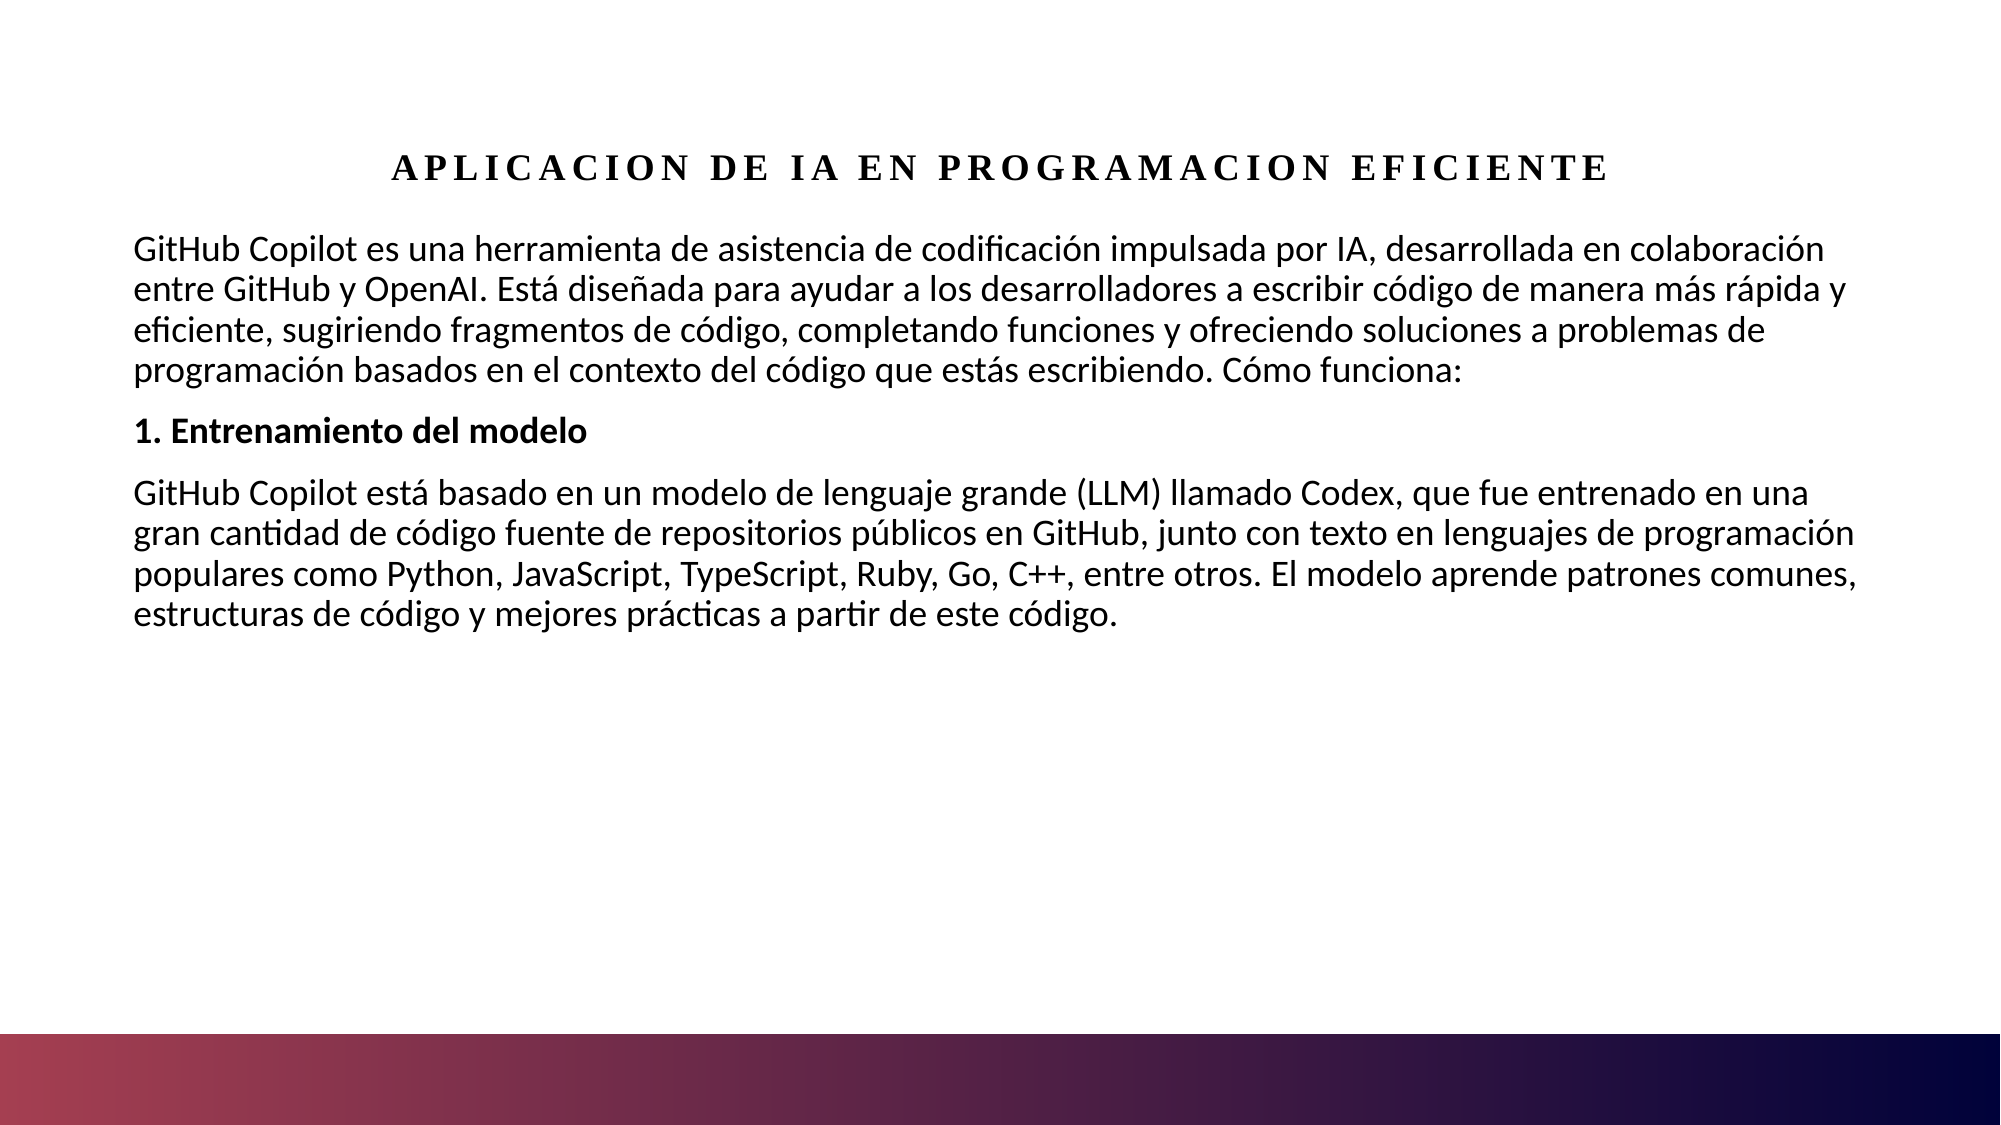

# Aplicacion de IA en programacion eficiente
GitHub Copilot es una herramienta de asistencia de codificación impulsada por IA, desarrollada en colaboración entre GitHub y OpenAI. Está diseñada para ayudar a los desarrolladores a escribir código de manera más rápida y eficiente, sugiriendo fragmentos de código, completando funciones y ofreciendo soluciones a problemas de programación basados en el contexto del código que estás escribiendo. Cómo funciona:
1. Entrenamiento del modelo
GitHub Copilot está basado en un modelo de lenguaje grande (LLM) llamado Codex, que fue entrenado en una gran cantidad de código fuente de repositorios públicos en GitHub, junto con texto en lenguajes de programación populares como Python, JavaScript, TypeScript, Ruby, Go, C++, entre otros. El modelo aprende patrones comunes, estructuras de código y mejores prácticas a partir de este código.